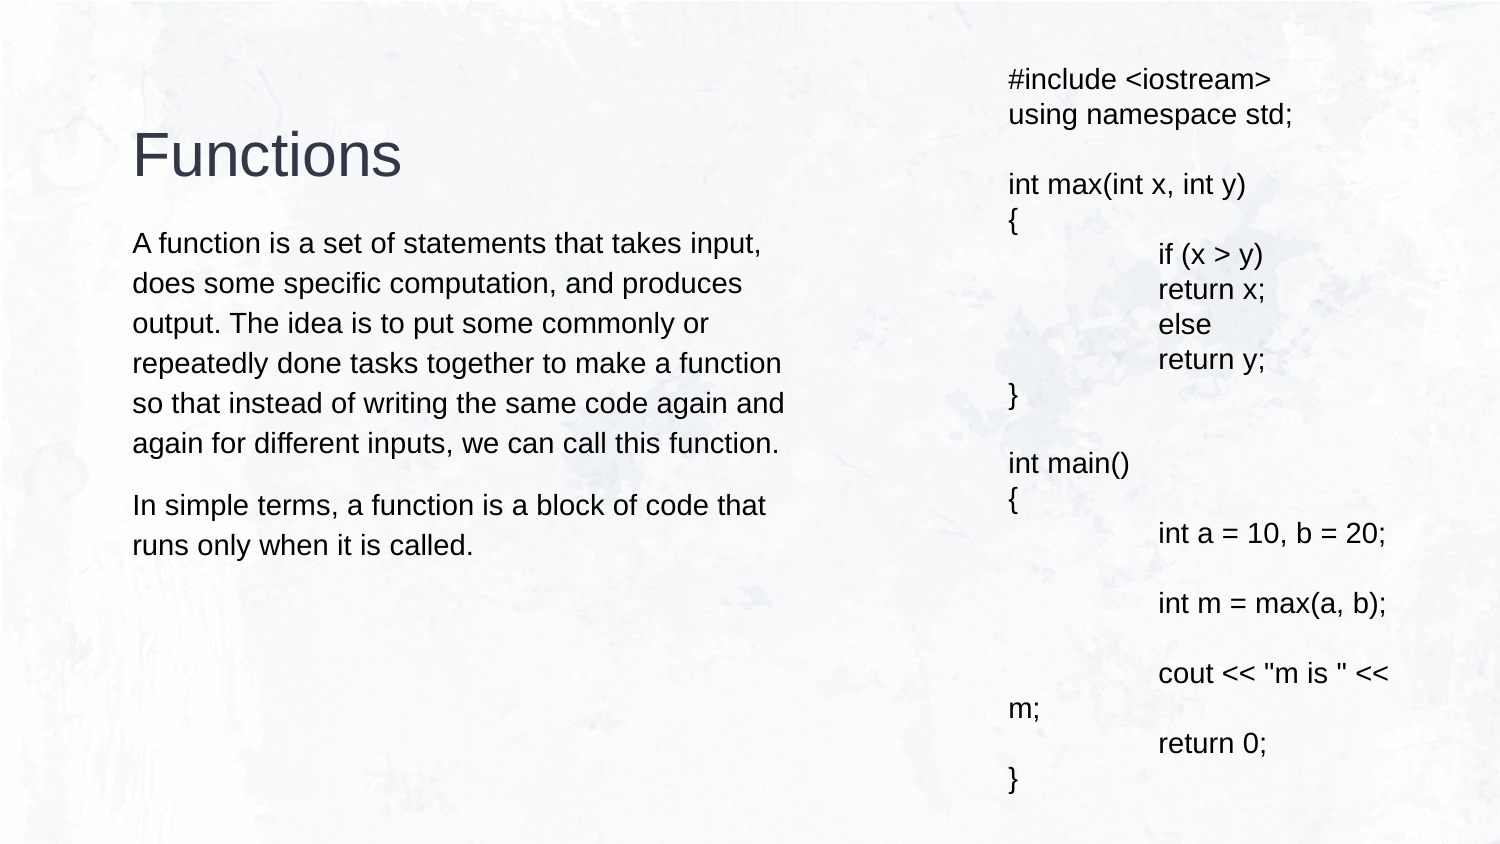

#include <iostream>
using namespace std;
int max(int x, int y)
{
	if (x > y)
    	return x;
	else
    	return y;
}

int main()
{
	int a = 10, b = 20;

	int m = max(a, b);

	cout << "m is " << m;
	return 0;
}

# Functions
A function is a set of statements that takes input, does some specific computation, and produces output. The idea is to put some commonly or repeatedly done tasks together to make a function so that instead of writing the same code again and again for different inputs, we can call this function.
In simple terms, a function is a block of code that runs only when it is called.